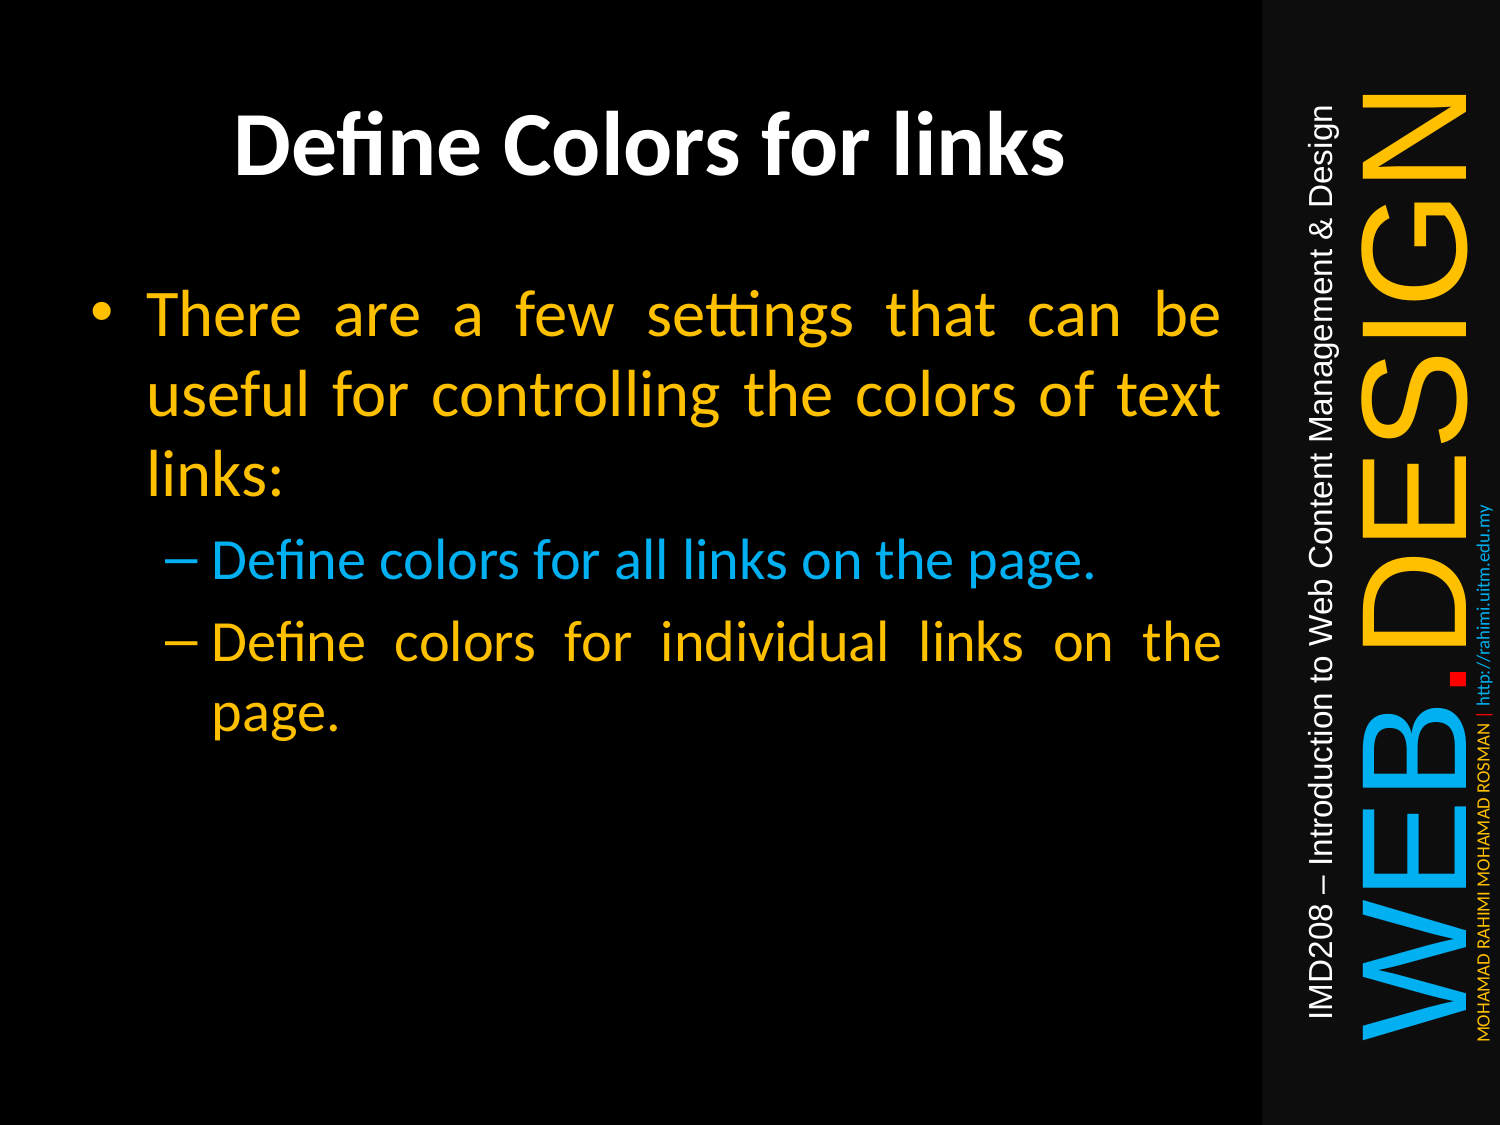

# Define Colors for links
There are a few settings that can be useful for controlling the colors of text links:
Define colors for all links on the page.
Define colors for individual links on the page.